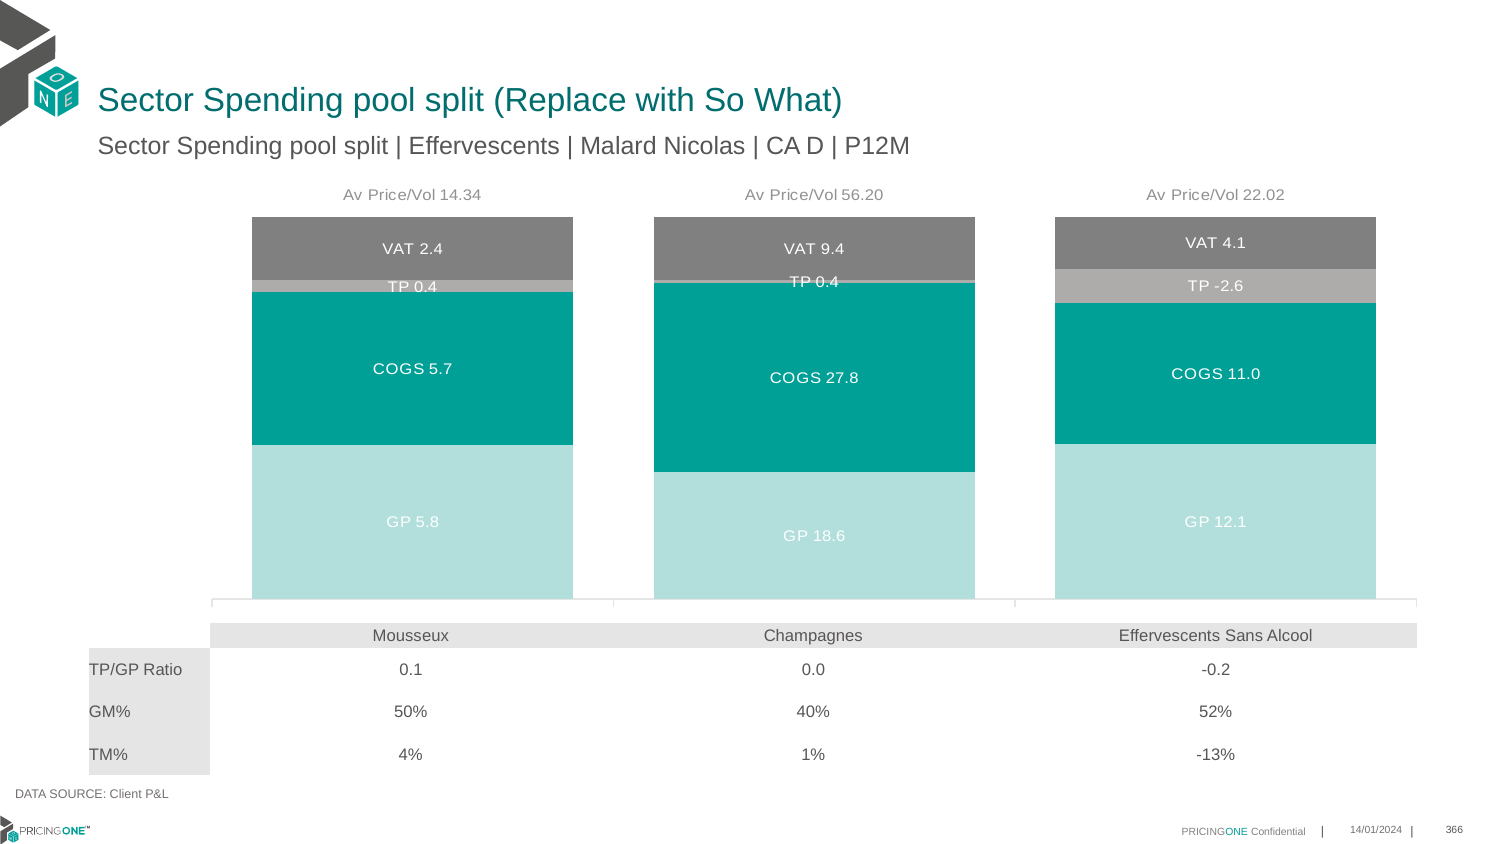

# Sector Spending pool split (Replace with So What)
Sector Spending pool split | Effervescents | Malard Nicolas | CA D | P12M

### Chart

| Category | GP | COGS | TP | VAT |
|---|---|---|---|---|
| Av Price/Vol 14.34 | 5.7559 | 5.7459 | 0.4349 | 2.3875231777401673 |
| Av Price/Vol 56.20 | 18.5688 | 27.8124 | 0.3735 | 9.356184107108973 |
| Av Price/Vol 22.02 | 12.1015 | 11.0103 | -2.6095 | 4.1004595907041255 |
|  | Mousseux | Champagnes | Effervescents Sans Alcool |
| --- | --- | --- | --- |
| TP/GP Ratio | 0.1 | 0.0 | -0.2 |
| GM% | 50% | 40% | 52% |
| TM% | 4% | 1% | -13% |
DATA SOURCE: Client P&L

14/01/2024
366